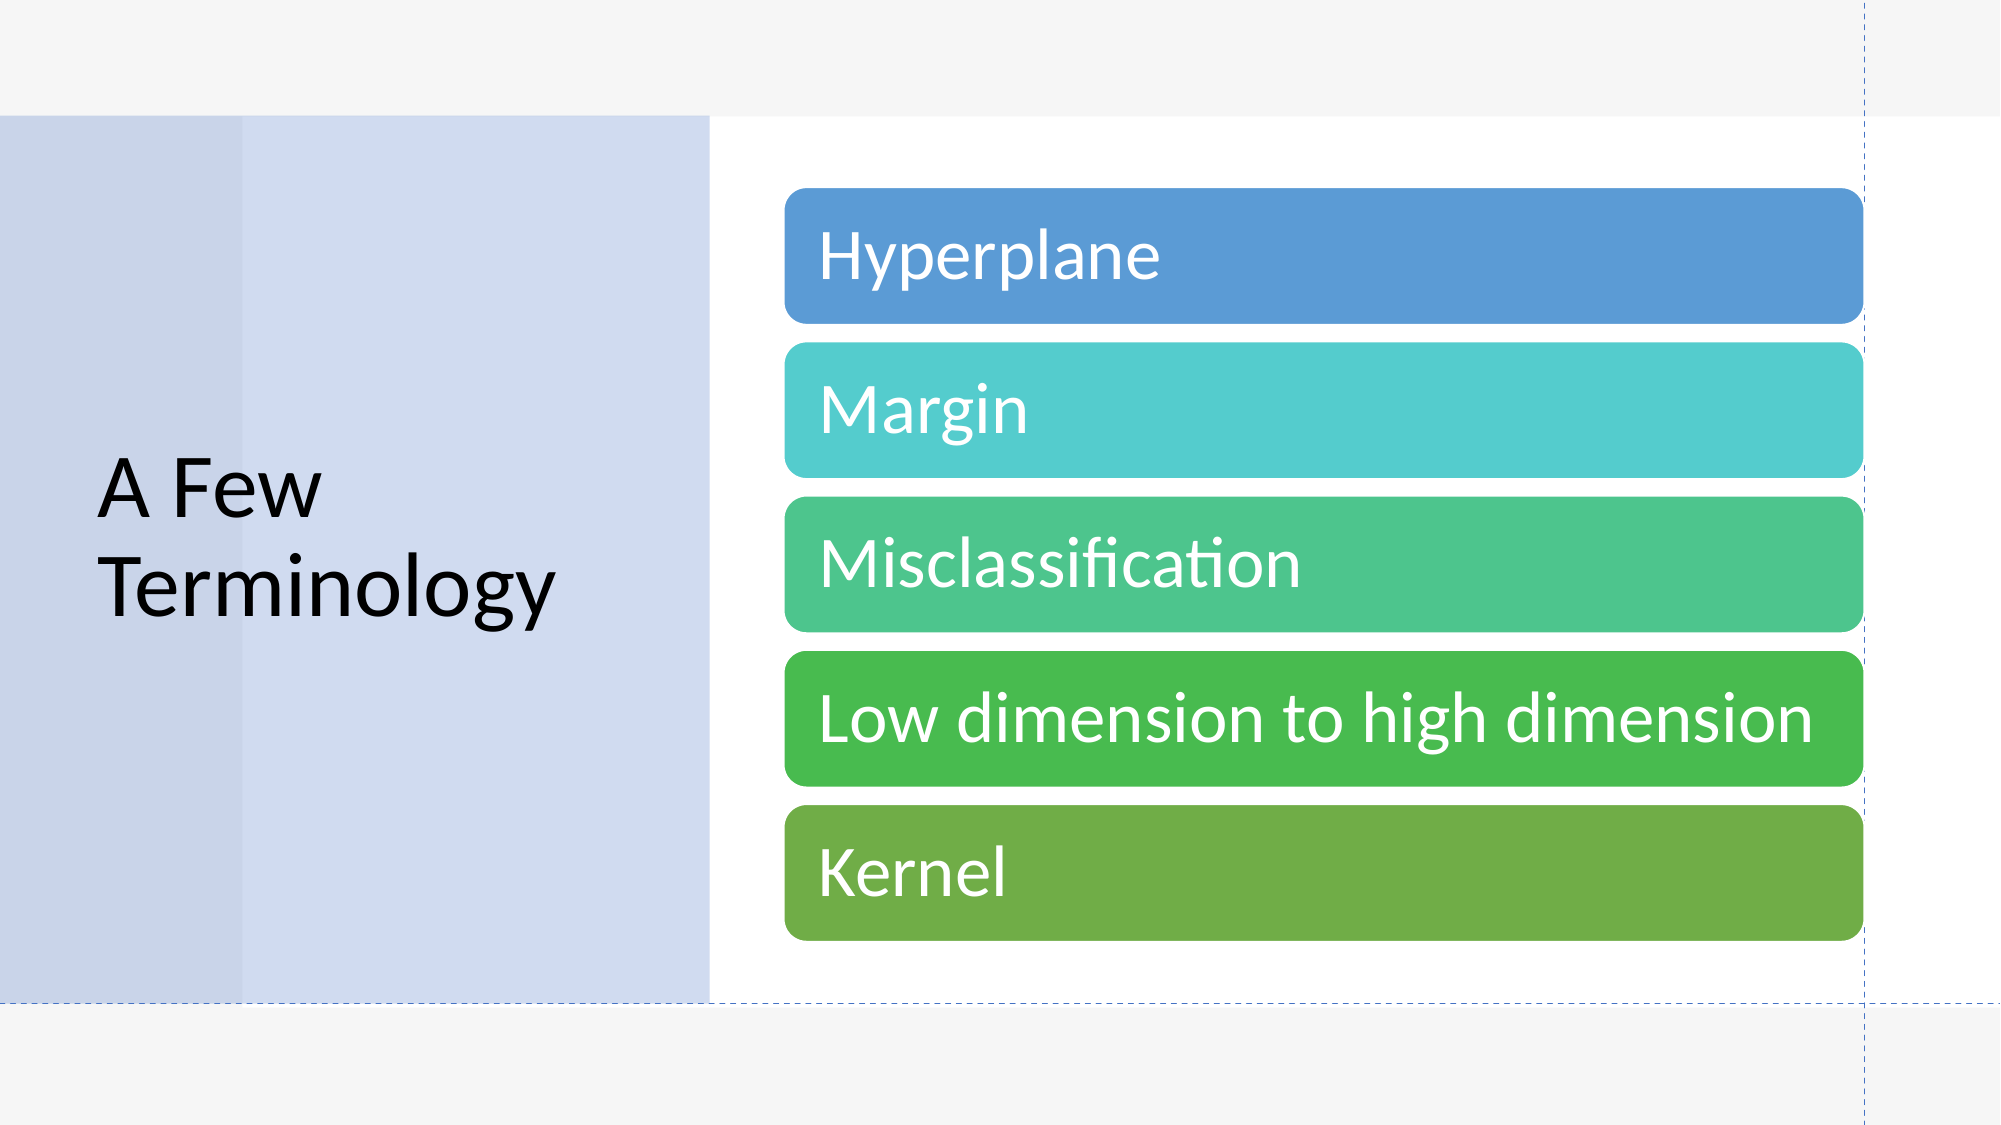

# A Few Terminology

Hyperplane
Margin
Misclassification
Low dimension to high dimension
Kernel